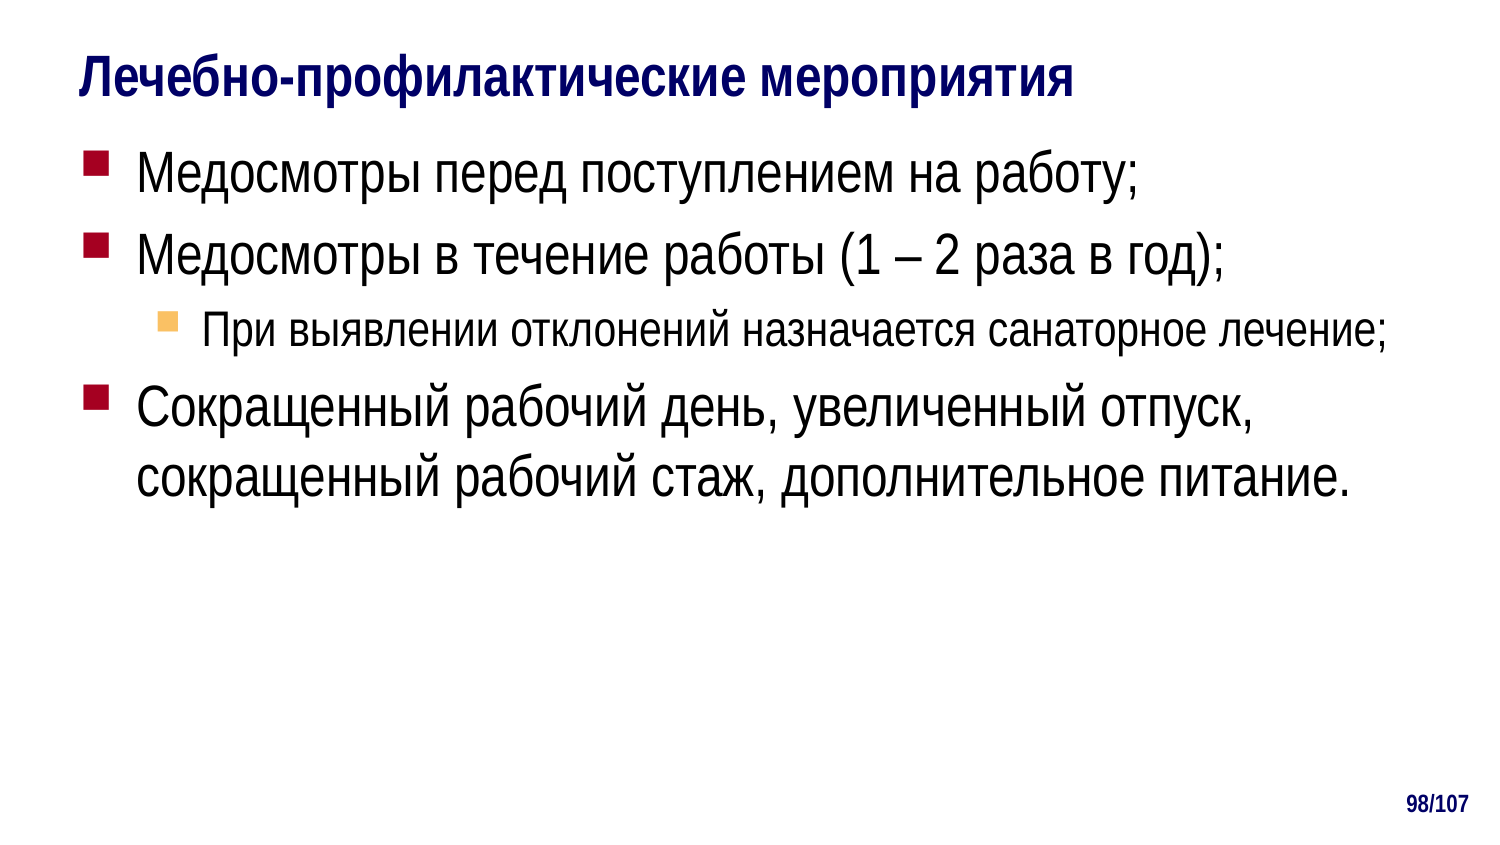

# Лечебно-профилактические мероприятия
Медосмотры перед поступлением на работу;
Медосмотры в течение работы (1 – 2 раза в год);
При выявлении отклонений назначается санаторное лечение;
Сокращенный рабочий день, увеличенный отпуск, сокращенный рабочий стаж, дополнительное питание.